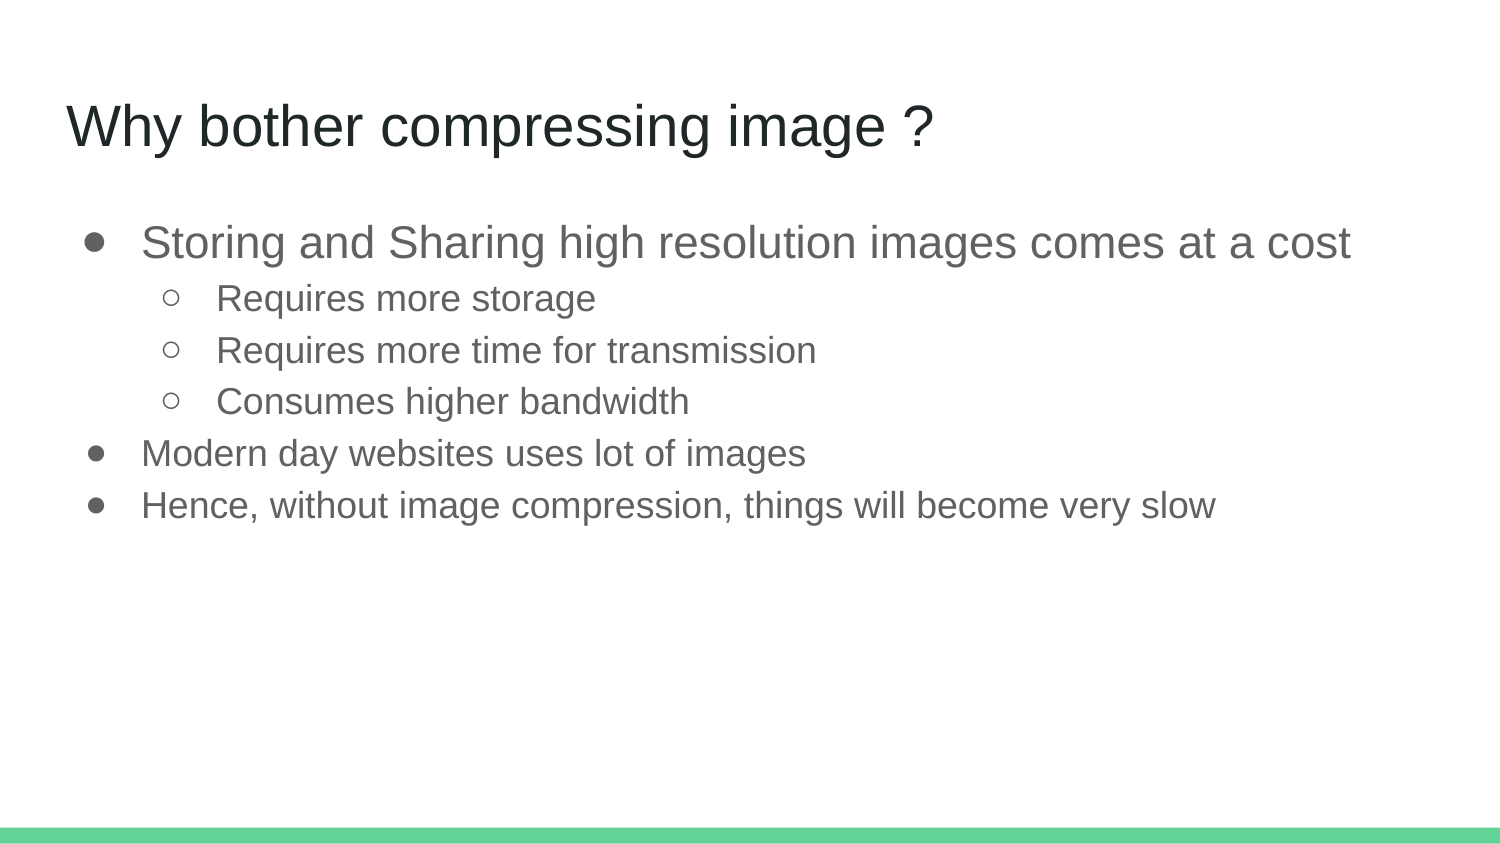

# Why bother compressing image ?
Storing and Sharing high resolution images comes at a cost
Requires more storage
Requires more time for transmission
Consumes higher bandwidth
Modern day websites uses lot of images
Hence, without image compression, things will become very slow